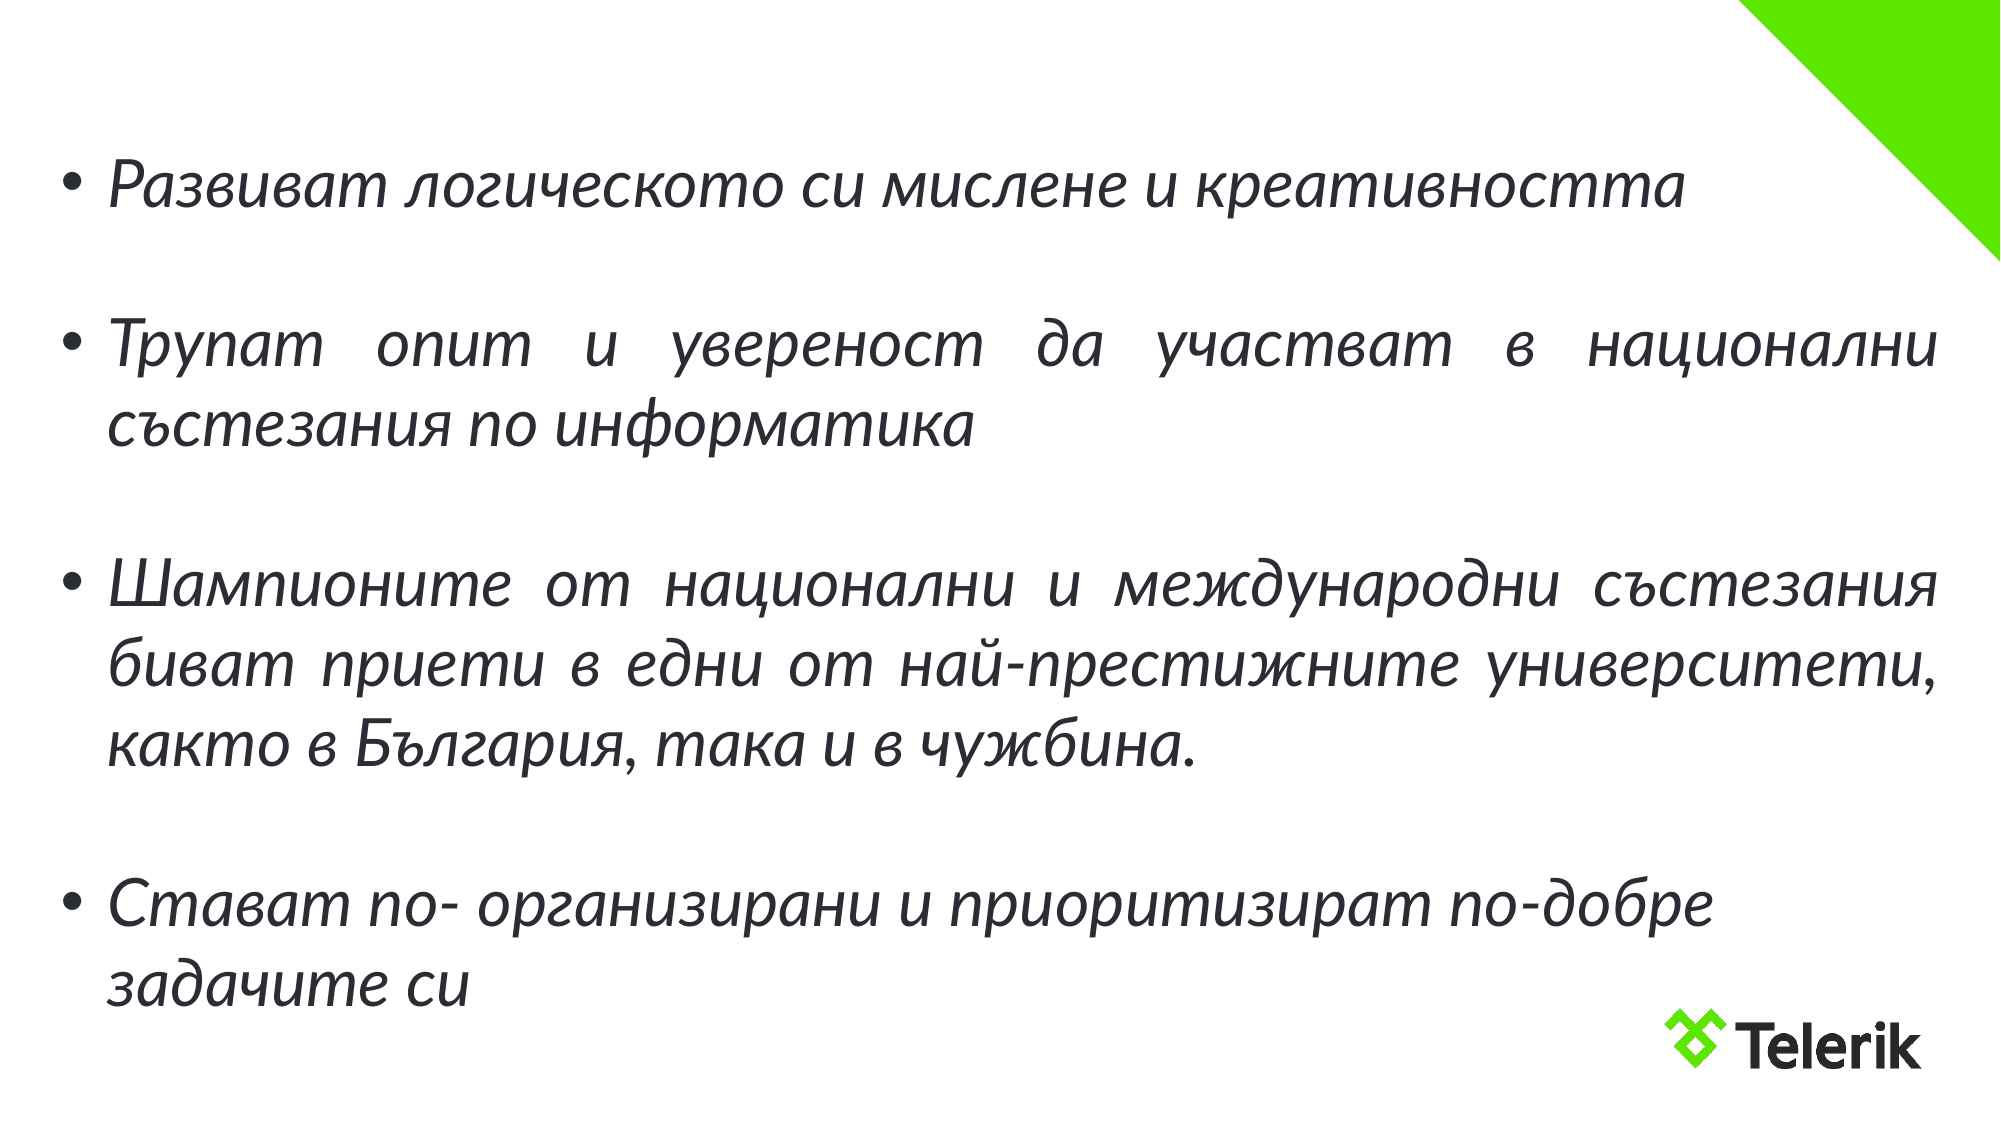

Развиват логическото си мислене и креативността

Трупат опит и увереност да участват в национални състезания по информатика

Шампионите от национални и международни състезания биват приети в едни от най-престижните университети, както в България, така и в чужбина.

Стават по- организирани и приоритизират по-добре задачите си